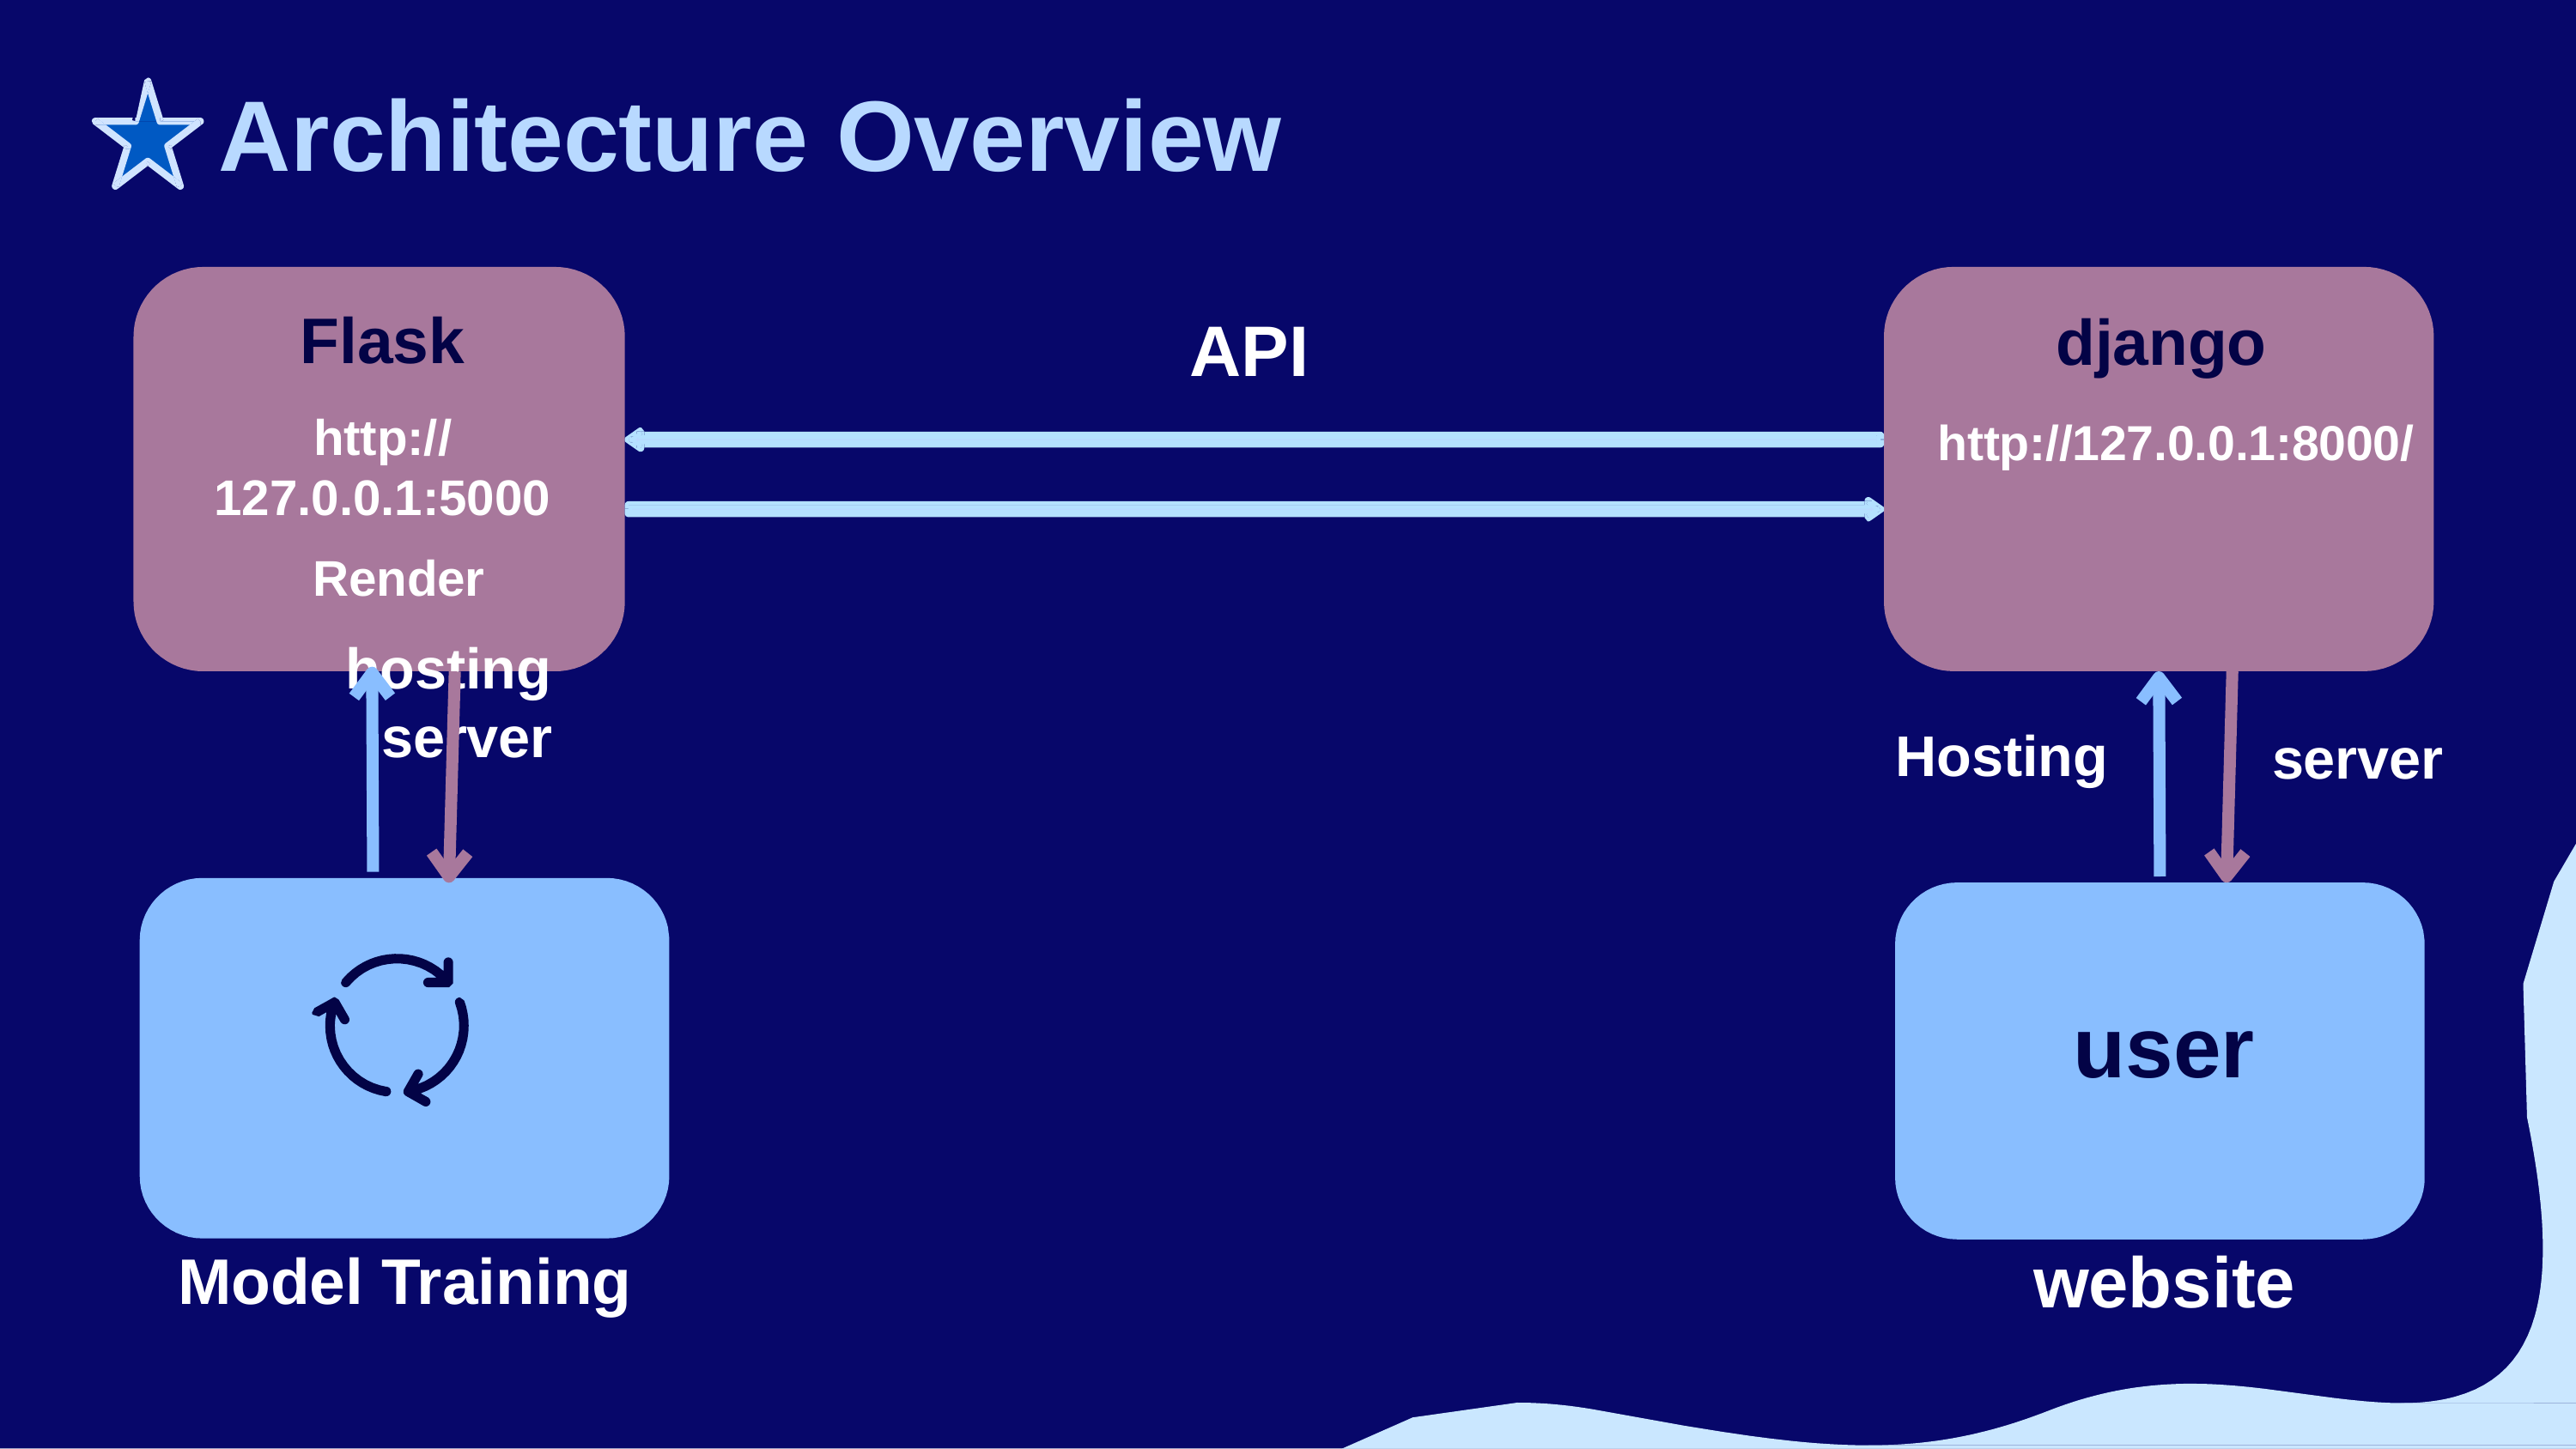

# Architecture Overview
django
http://127.0.0.1:8000/
Flask
http://127.0.0.1:5000
Render
hosting	server

API

Hosting
server
user
website
Model Training